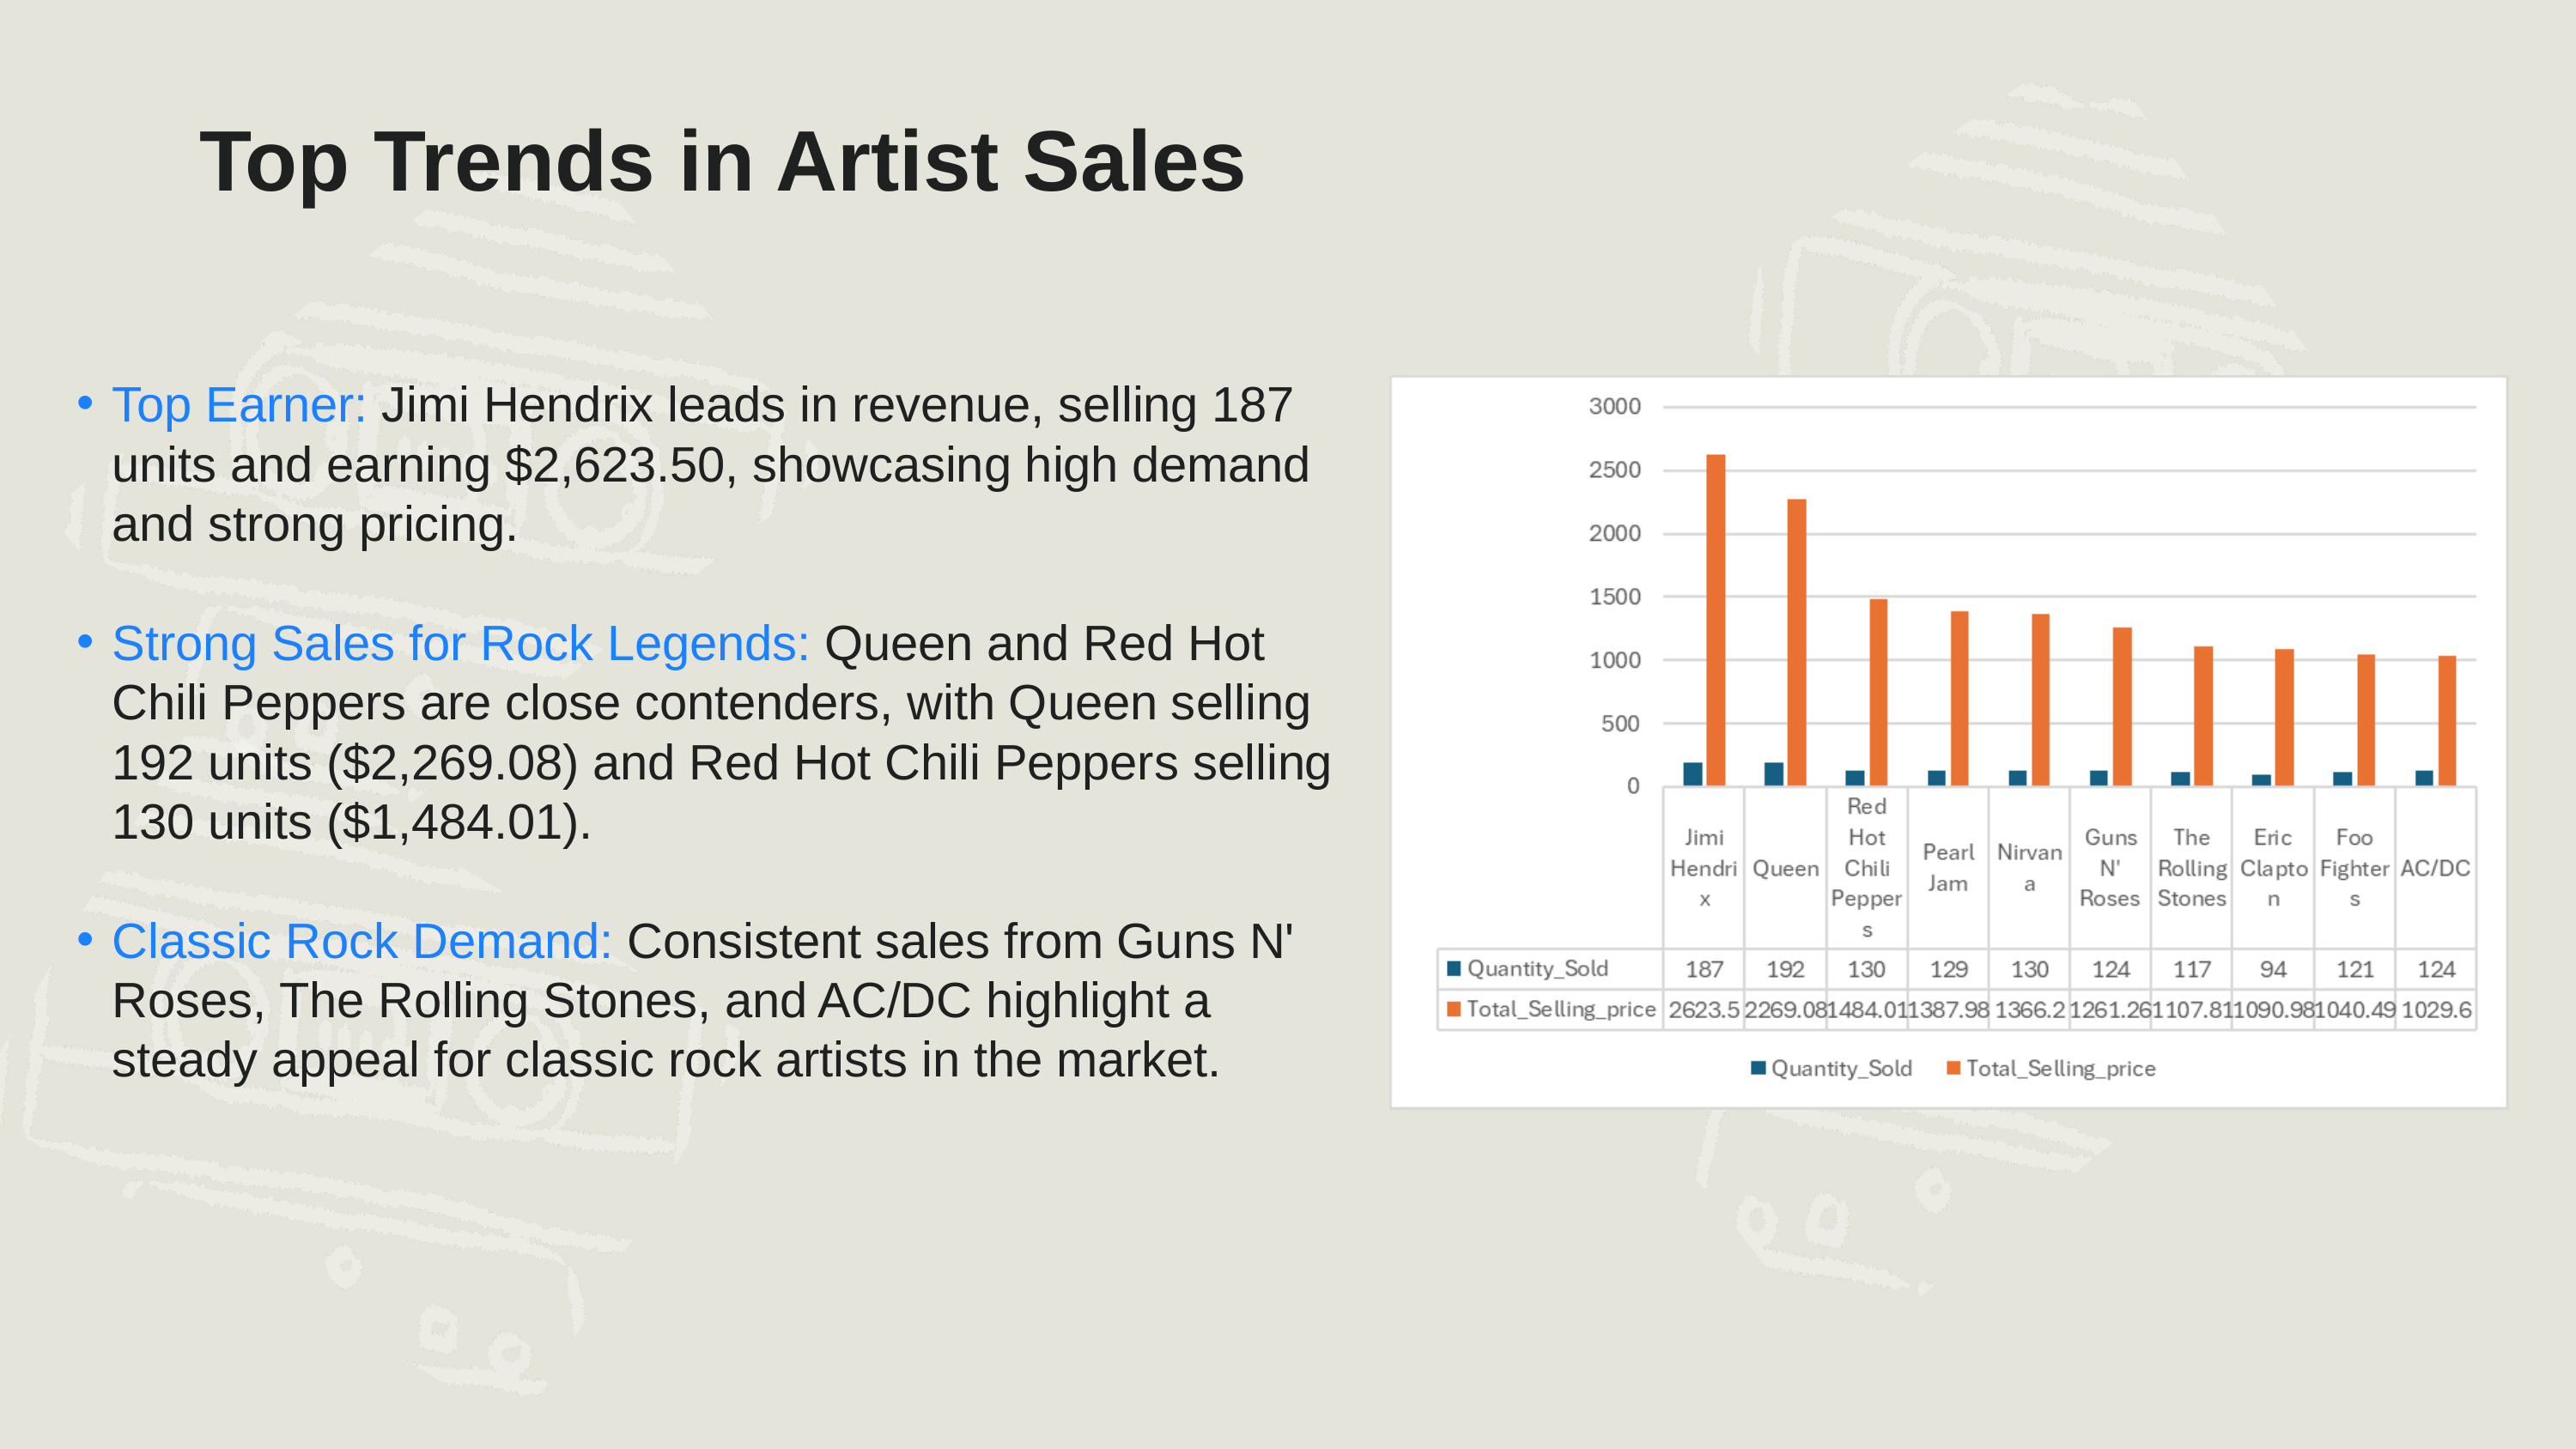

Top Trends in Artist Sales

Top Earner: Jimi Hendrix leads in revenue, selling 187 units and earning $2,623.50, showcasing high demand and strong pricing.

Strong Sales for Rock Legends: Queen and Red Hot Chili Peppers are close contenders, with Queen selling 192 units ($2,269.08) and Red Hot Chili Peppers selling 130 units ($1,484.01).

Classic Rock Demand: Consistent sales from Guns N' Roses, The Rolling Stones, and AC/DC highlight a steady appeal for classic rock artists in the market.